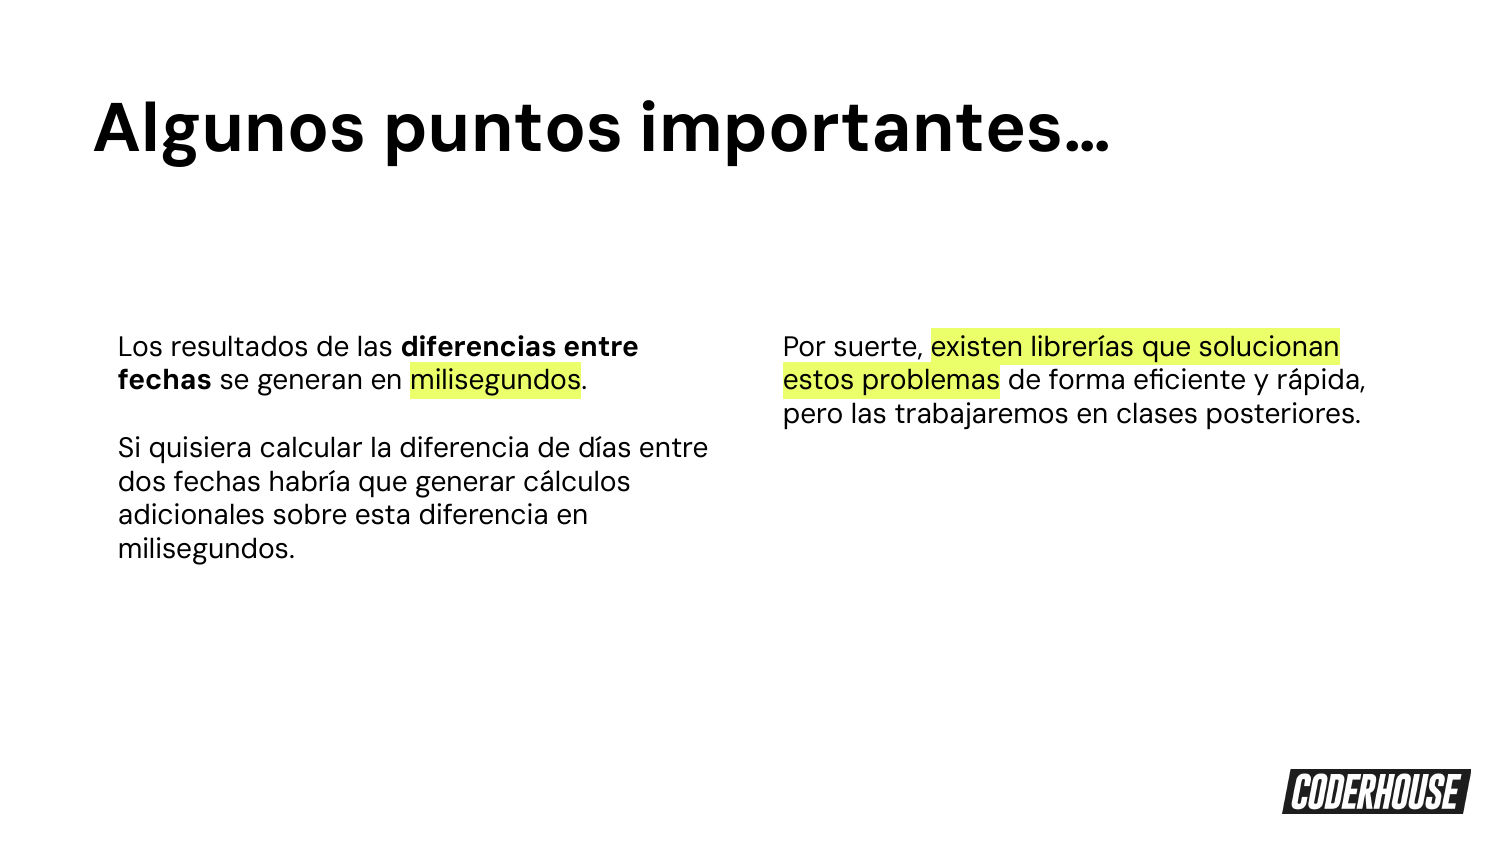

Algunos puntos importantes…
Los resultados de las diferencias entre fechas se generan en milisegundos.

Si quisiera calcular la diferencia de días entre dos fechas habría que generar cálculos adicionales sobre esta diferencia en milisegundos.
Por suerte, existen librerías que solucionan estos problemas de forma eficiente y rápida, pero las trabajaremos en clases posteriores.